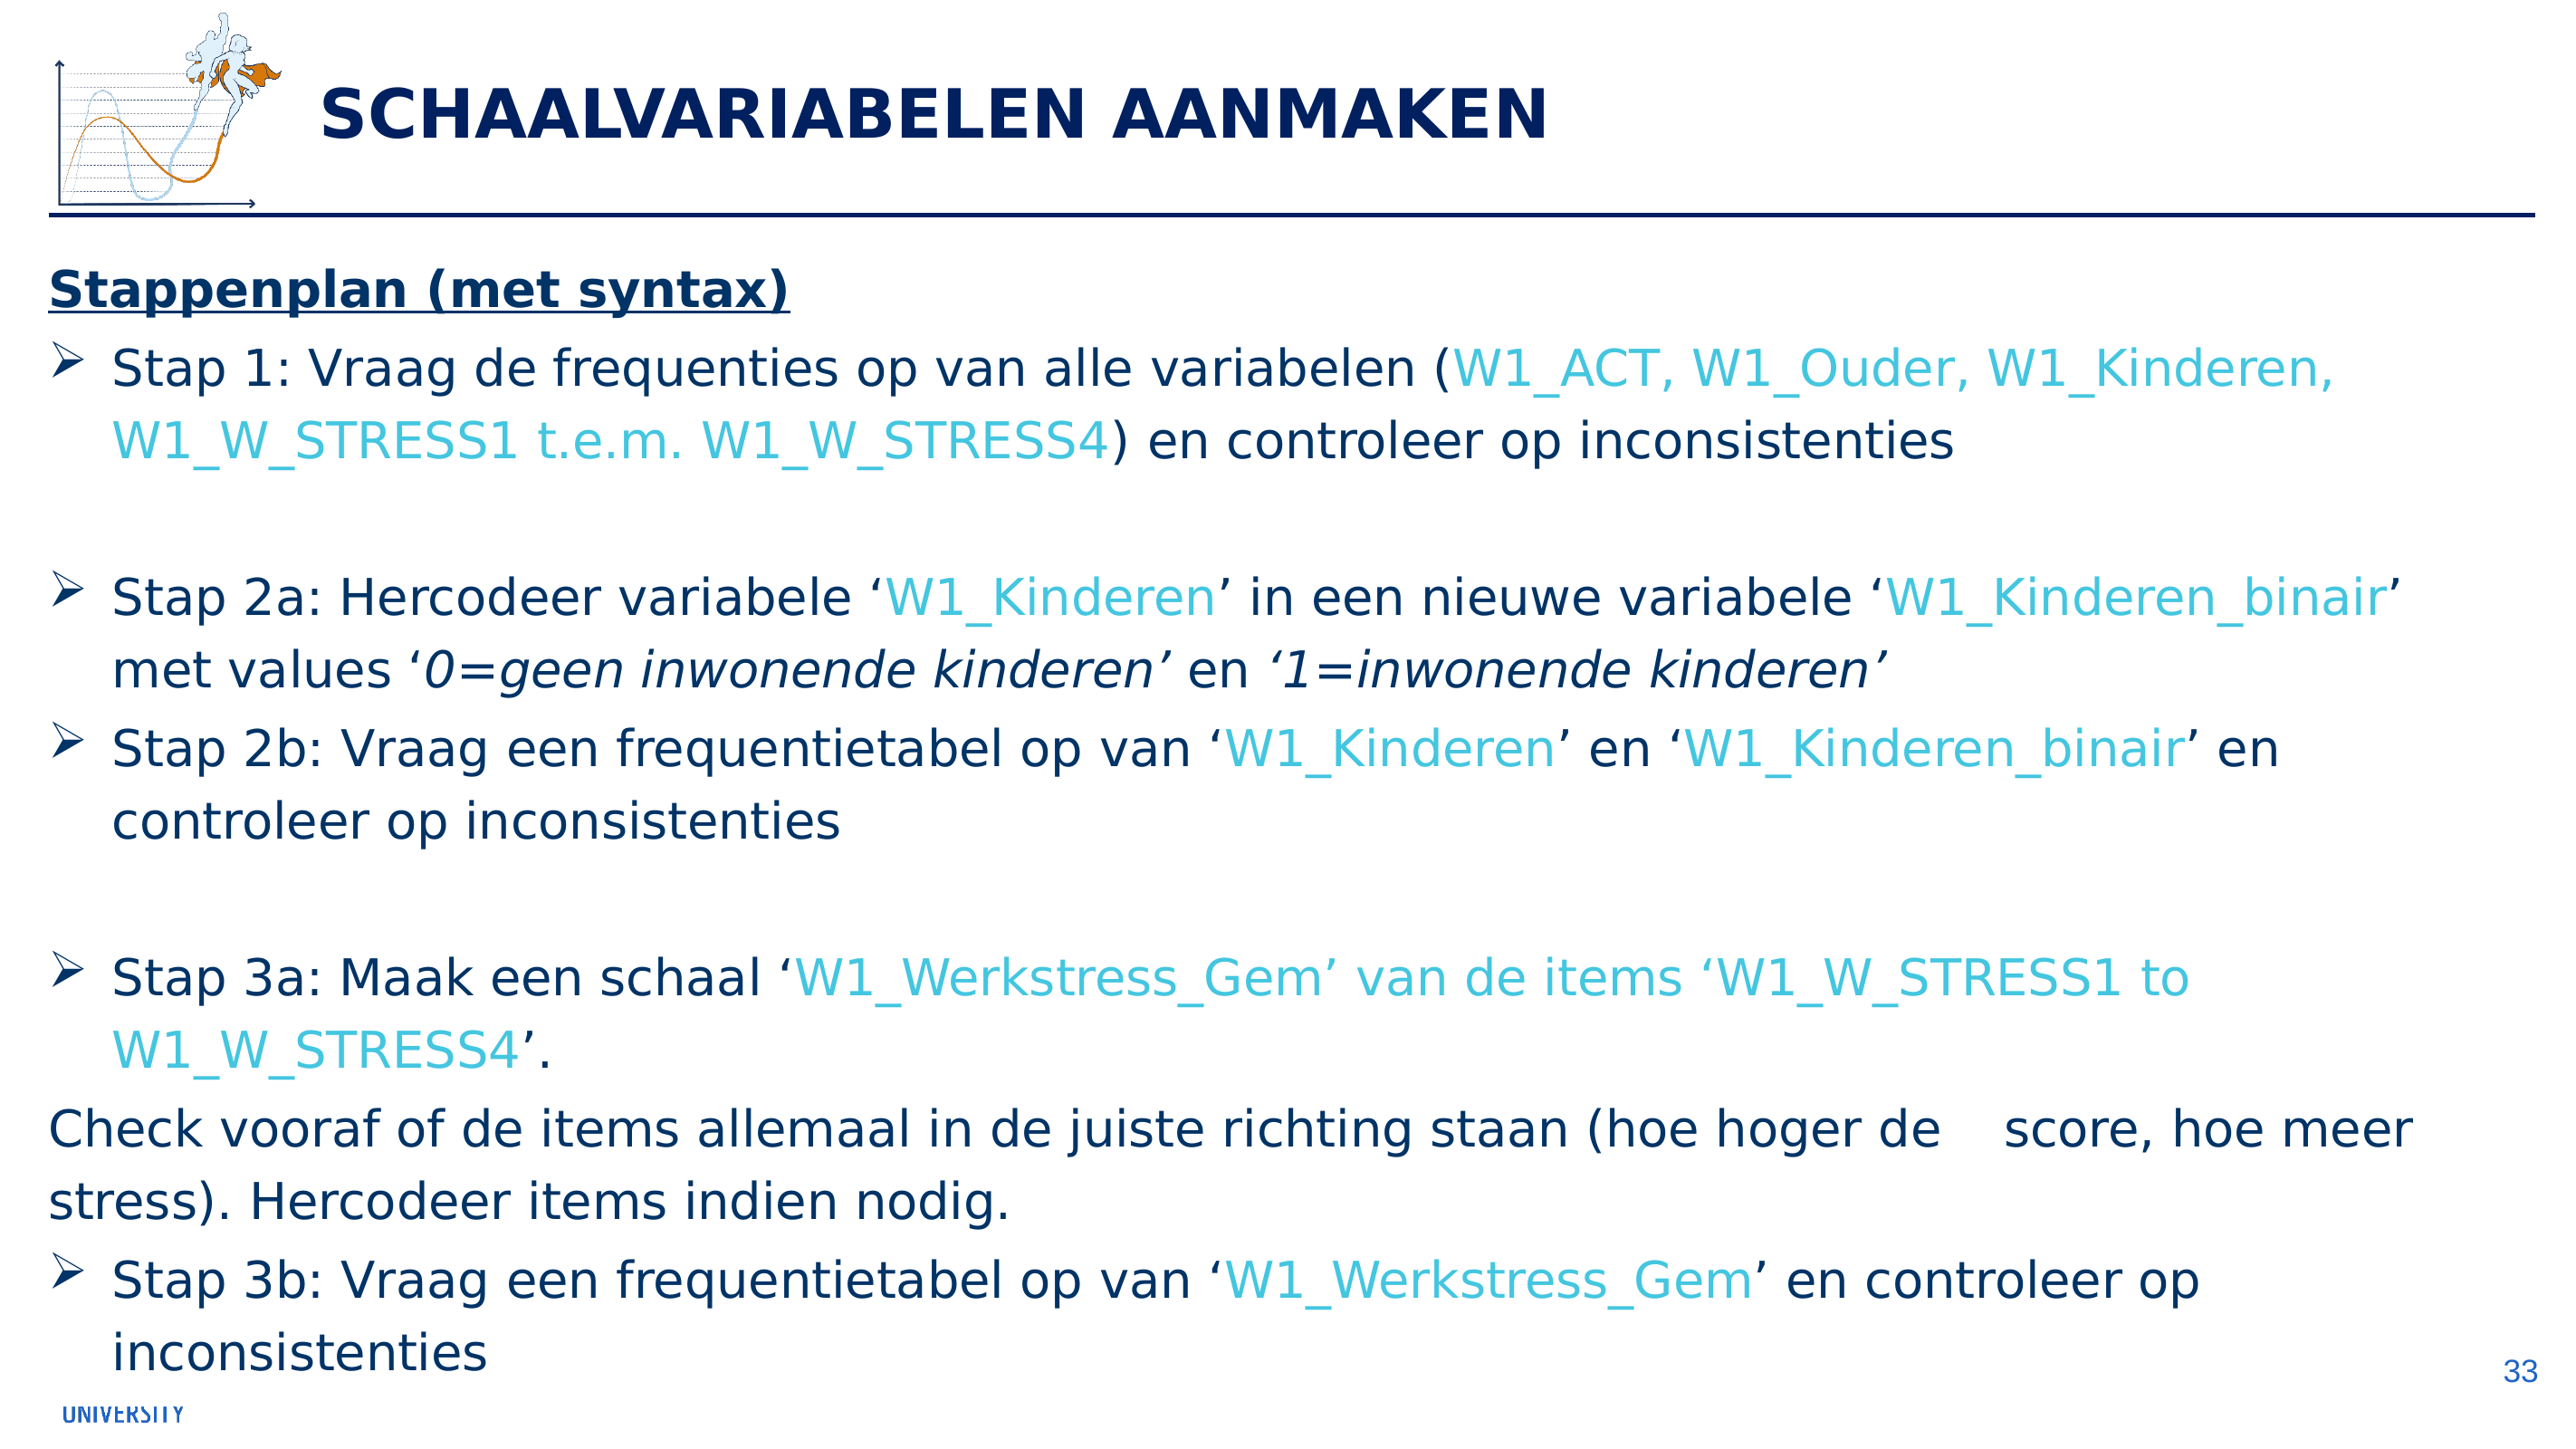

# Schaalvariabelen aanmaken
Stappenplan (met syntax)
Stap 1: Vraag de frequenties op van alle variabelen (W1_ACT, W1_Ouder, W1_Kinderen, 				W1_W_STRESS1 t.e.m. W1_W_STRESS4) en controleer op inconsistenties

Stap 2a: Hercodeer variabele ‘W1_Kinderen’ in een nieuwe variabele ‘W1_Kinderen_binair’ 				met values ‘0=geen inwonende kinderen’ en ‘1=inwonende kinderen’
Stap 2b: Vraag een frequentietabel op van ‘W1_Kinderen’ en ‘W1_Kinderen_binair’ en 					controleer op inconsistenties

Stap 3a: Maak een schaal ‘W1_Werkstress_Gem’ van de items ‘W1_W_STRESS1 to 							W1_W_STRESS4’.
					Check vooraf of de items allemaal in de juiste richting staan (hoe hoger de 							score, hoe meer stress). Hercodeer items indien nodig.
Stap 3b: Vraag een frequentietabel op van ‘W1_Werkstress_Gem’ en controleer op							inconsistenties

33